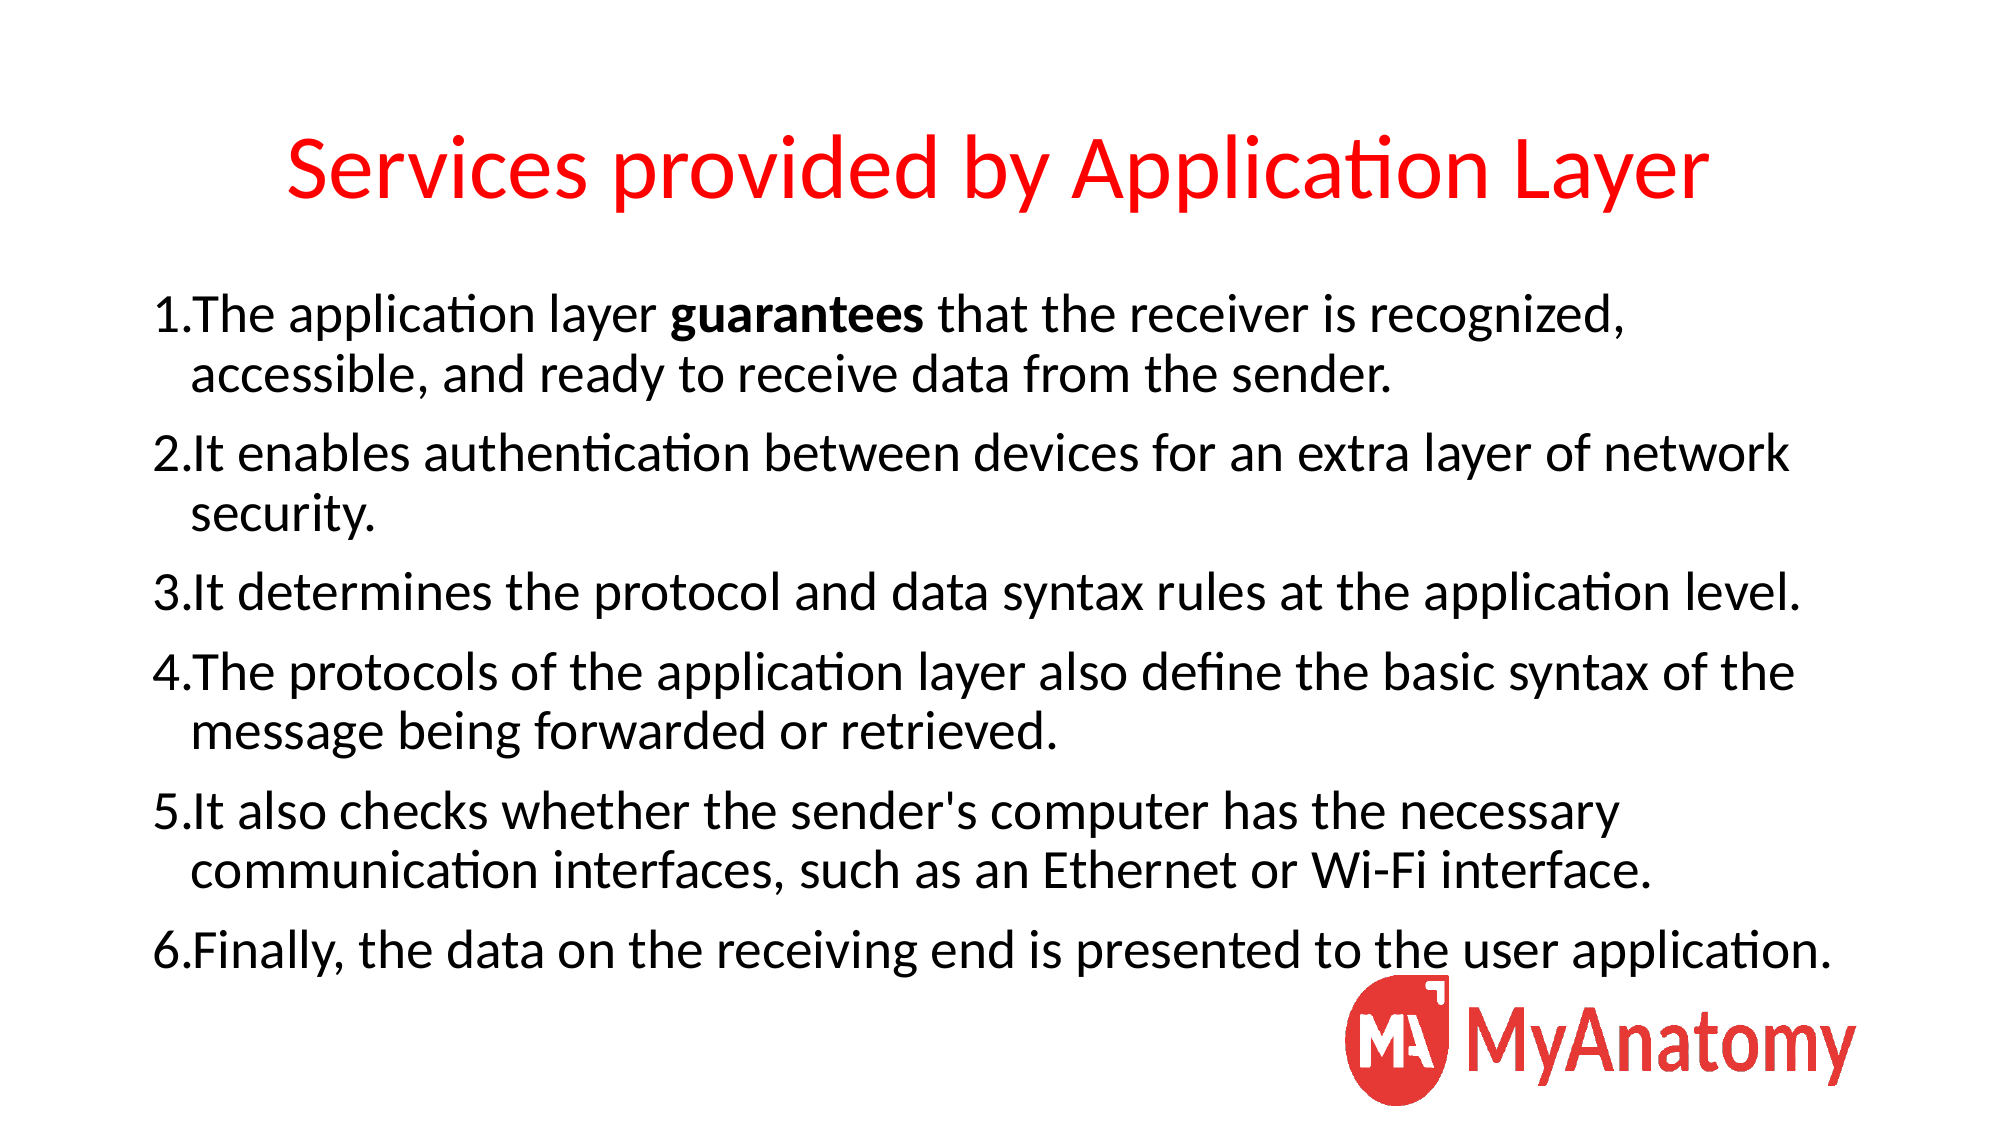

# Services provided by Application Layer
The application layer guarantees that the receiver is recognized, accessible, and ready to receive data from the sender.
It enables authentication between devices for an extra layer of network security.
It determines the protocol and data syntax rules at the application level.
The protocols of the application layer also define the basic syntax of the message being forwarded or retrieved.
It also checks whether the sender's computer has the necessary communication interfaces, such as an Ethernet or Wi-Fi interface.
Finally, the data on the receiving end is presented to the user application.